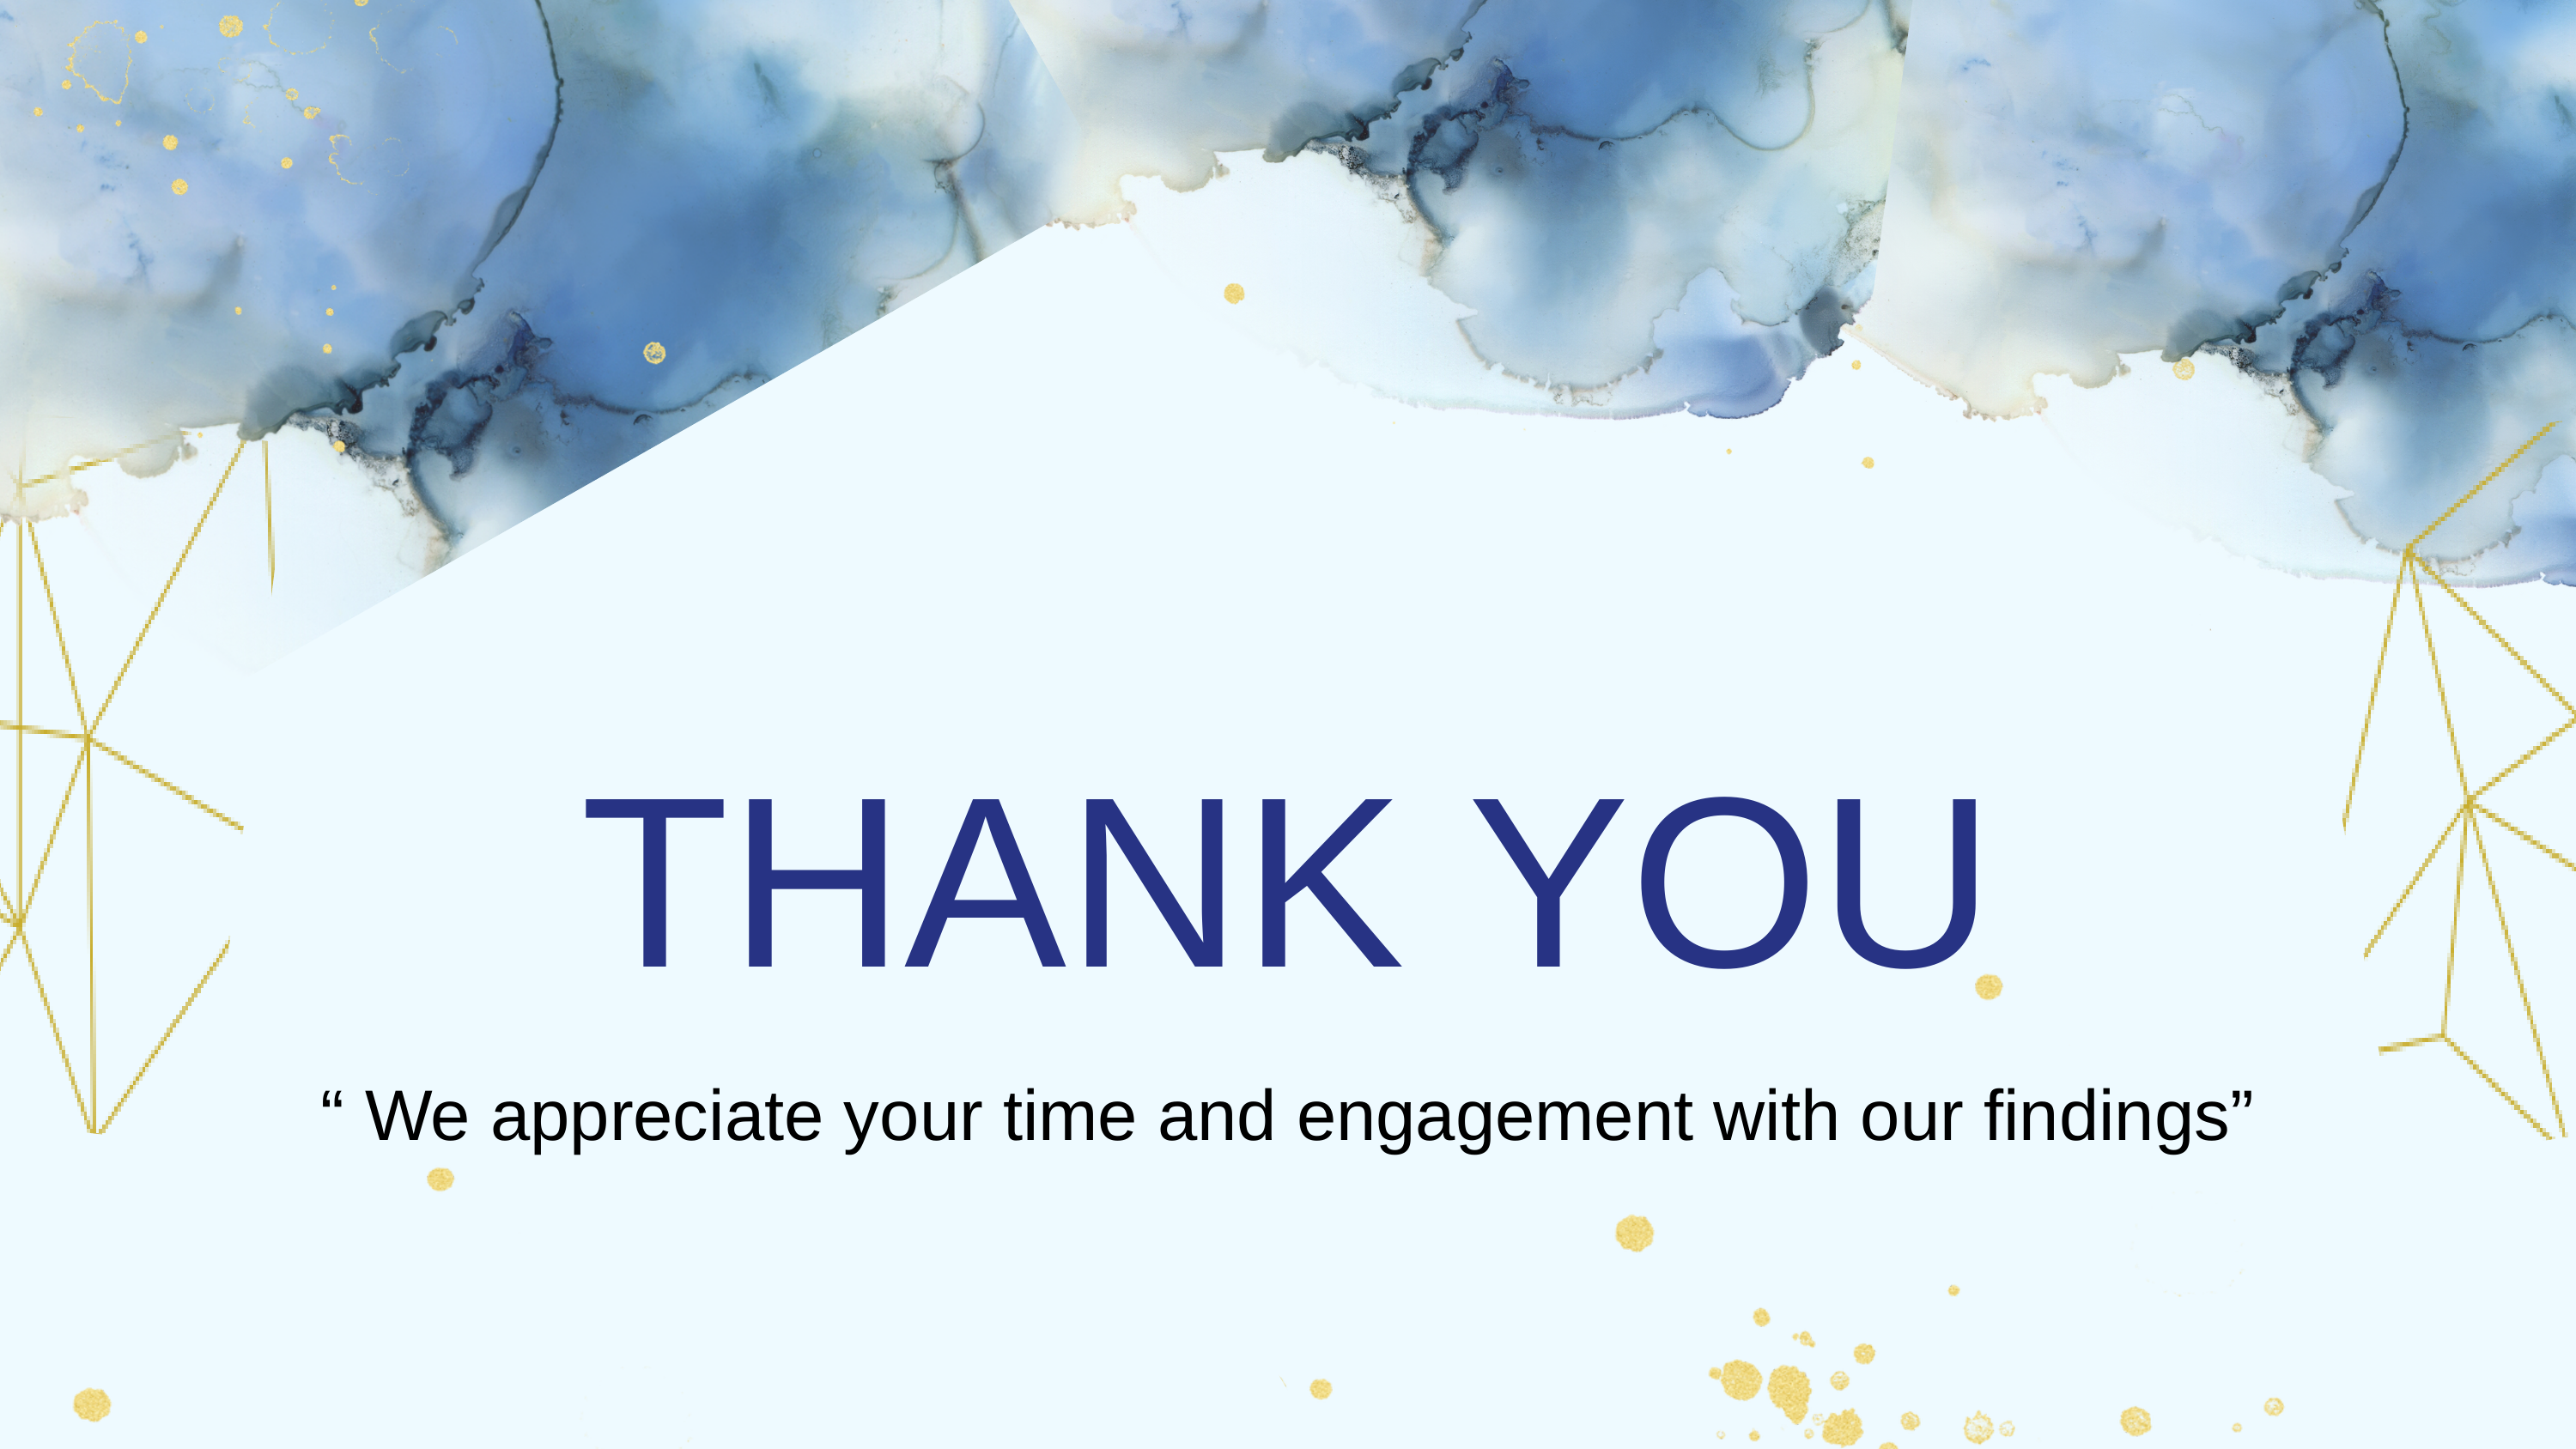

﻿THANK YOU

“ We appreciate your time and engagement with our findings”